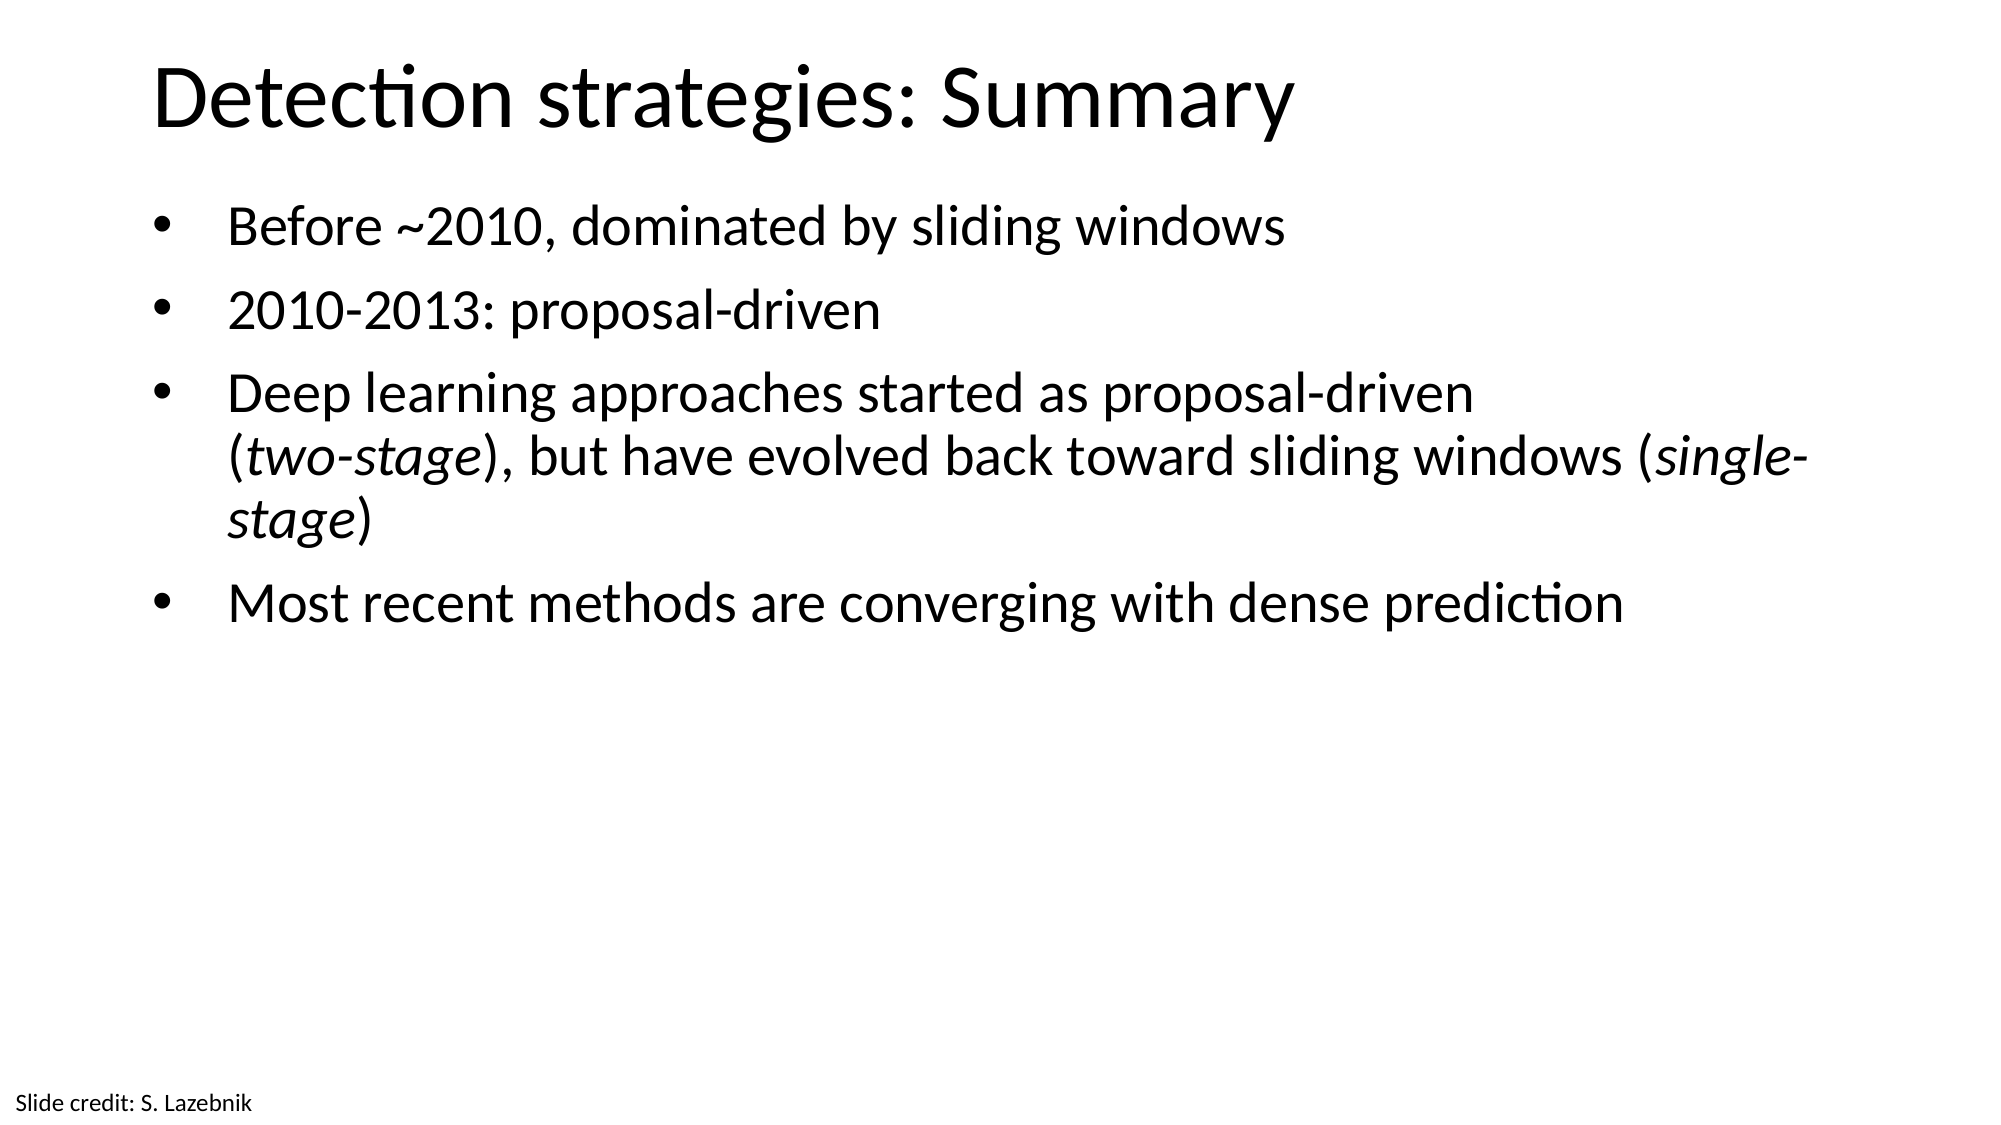

# Detection strategies: Summary
Before ~2010, dominated by sliding windows
2010-2013: proposal-driven
Deep learning approaches started as proposal-driven
(two-stage), but have evolved back toward sliding windows (single-stage)
Most recent methods are converging with dense prediction
Slide credit: S. Lazebnik